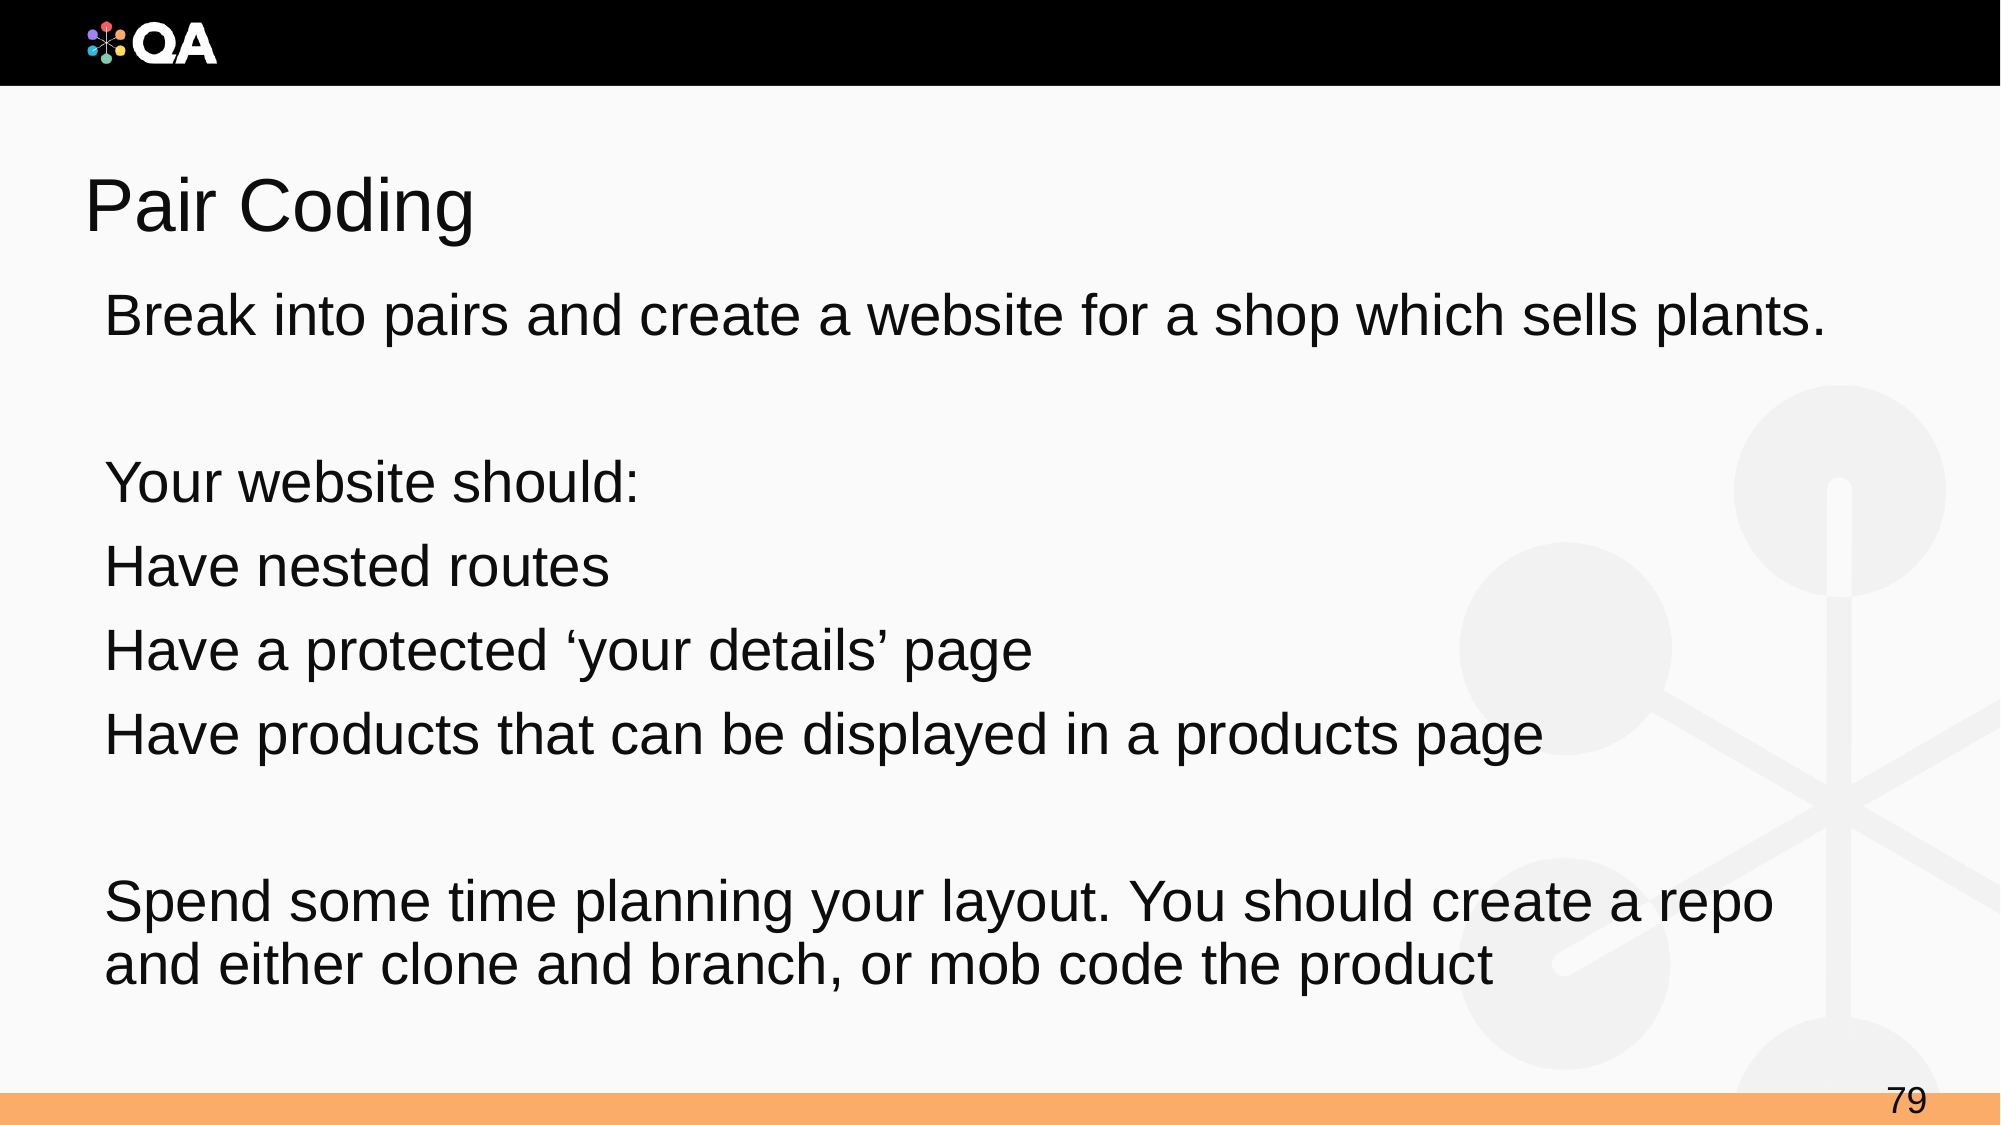

# Pair Coding
Break into pairs and create a website for a shop which sells plants.

Your website should:
Have nested routes
Have a protected ‘your details’ page
Have products that can be displayed in a products page

Spend some time planning your layout. You should create a repo and either clone and branch, or mob code the product

79